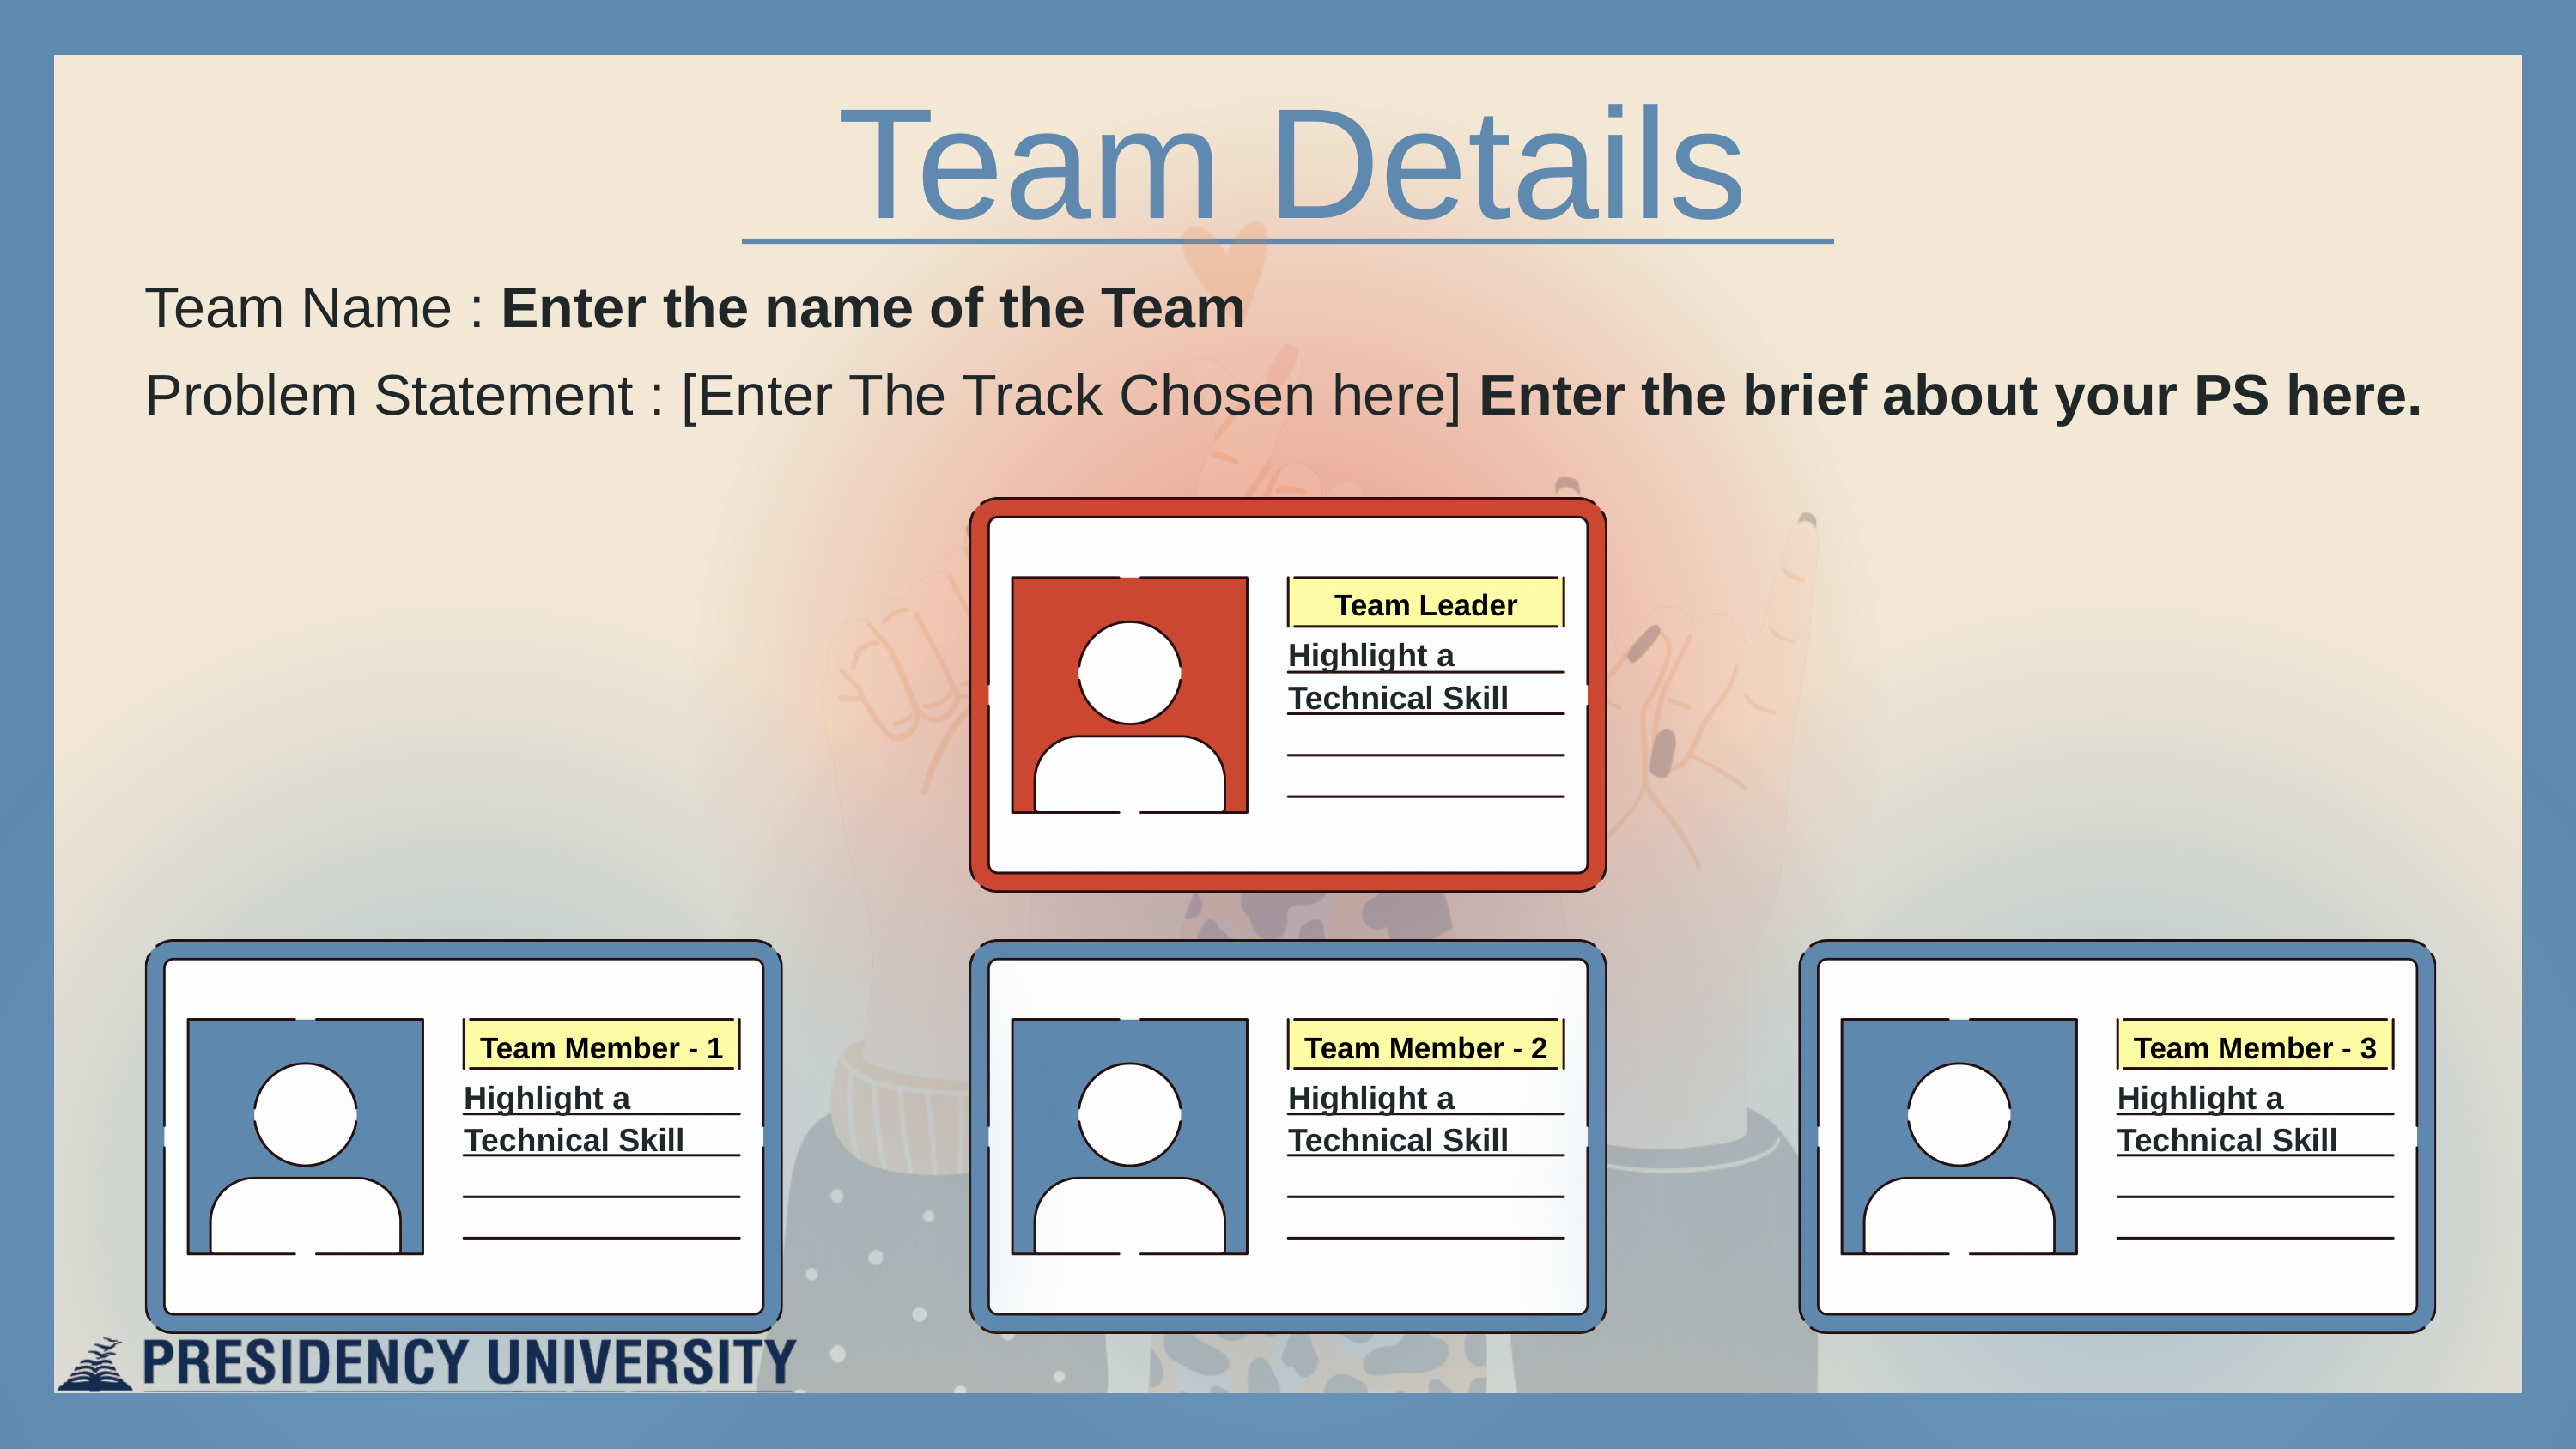

Team Details

Team Name : Enter the name of the Team
Problem Statement : [Enter The Track Chosen here] Enter the brief about your PS here.

Team Leader

Highlight a
Technical Skill

Team Member - 1

Team Member - 2

Team Member - 3
Highlight a
Technical Skill
Highlight a
Technical Skill
Highlight a
Technical Skill